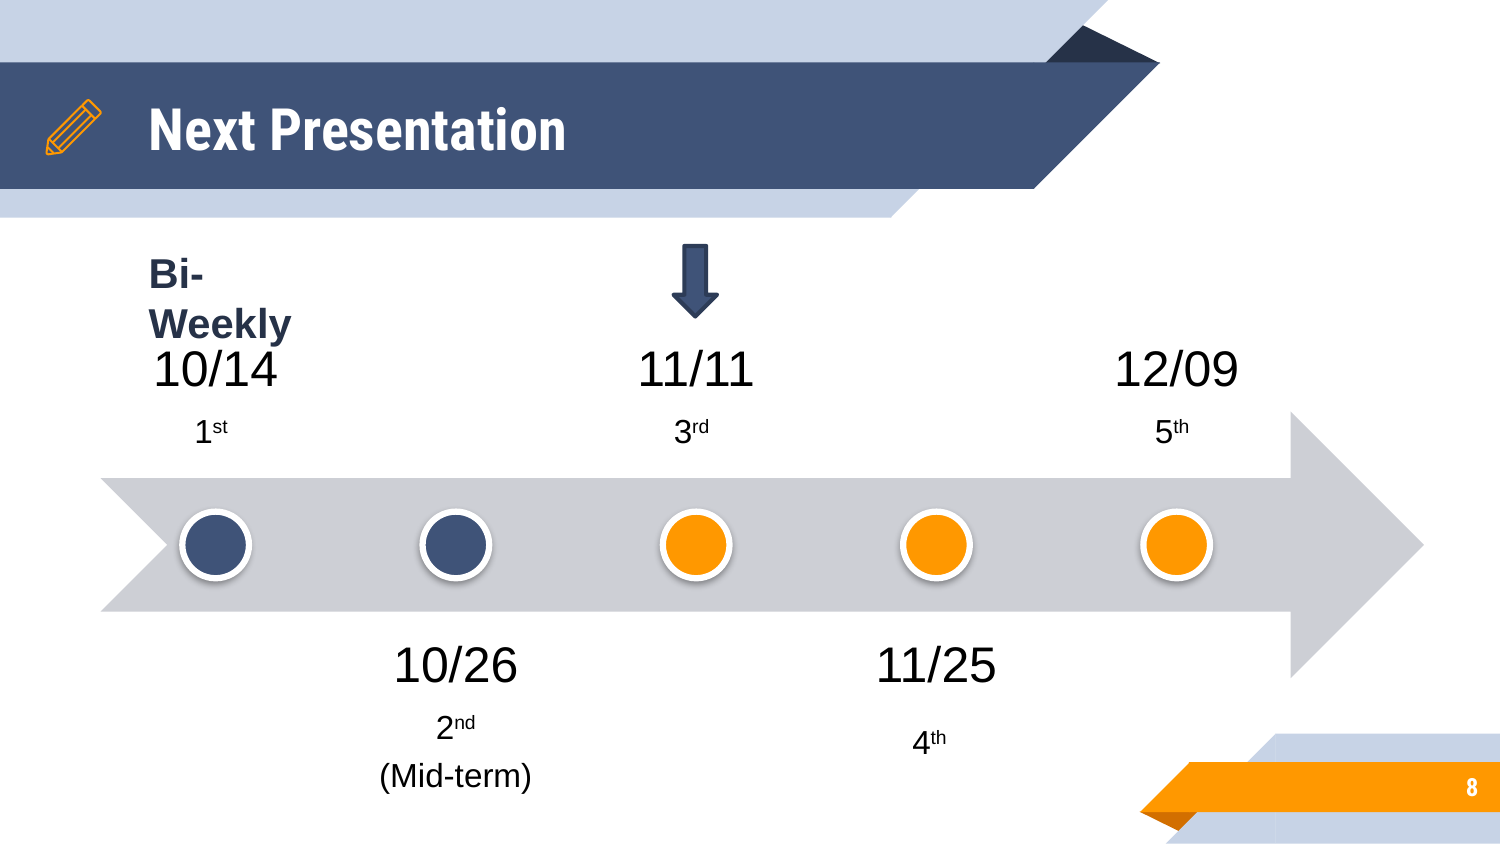

# Next Presentation

10/14
1st

11/11
3rd

12/09
5th

10/26
2nd
(Mid-term)

11/25
4th
Bi-Weekly

8